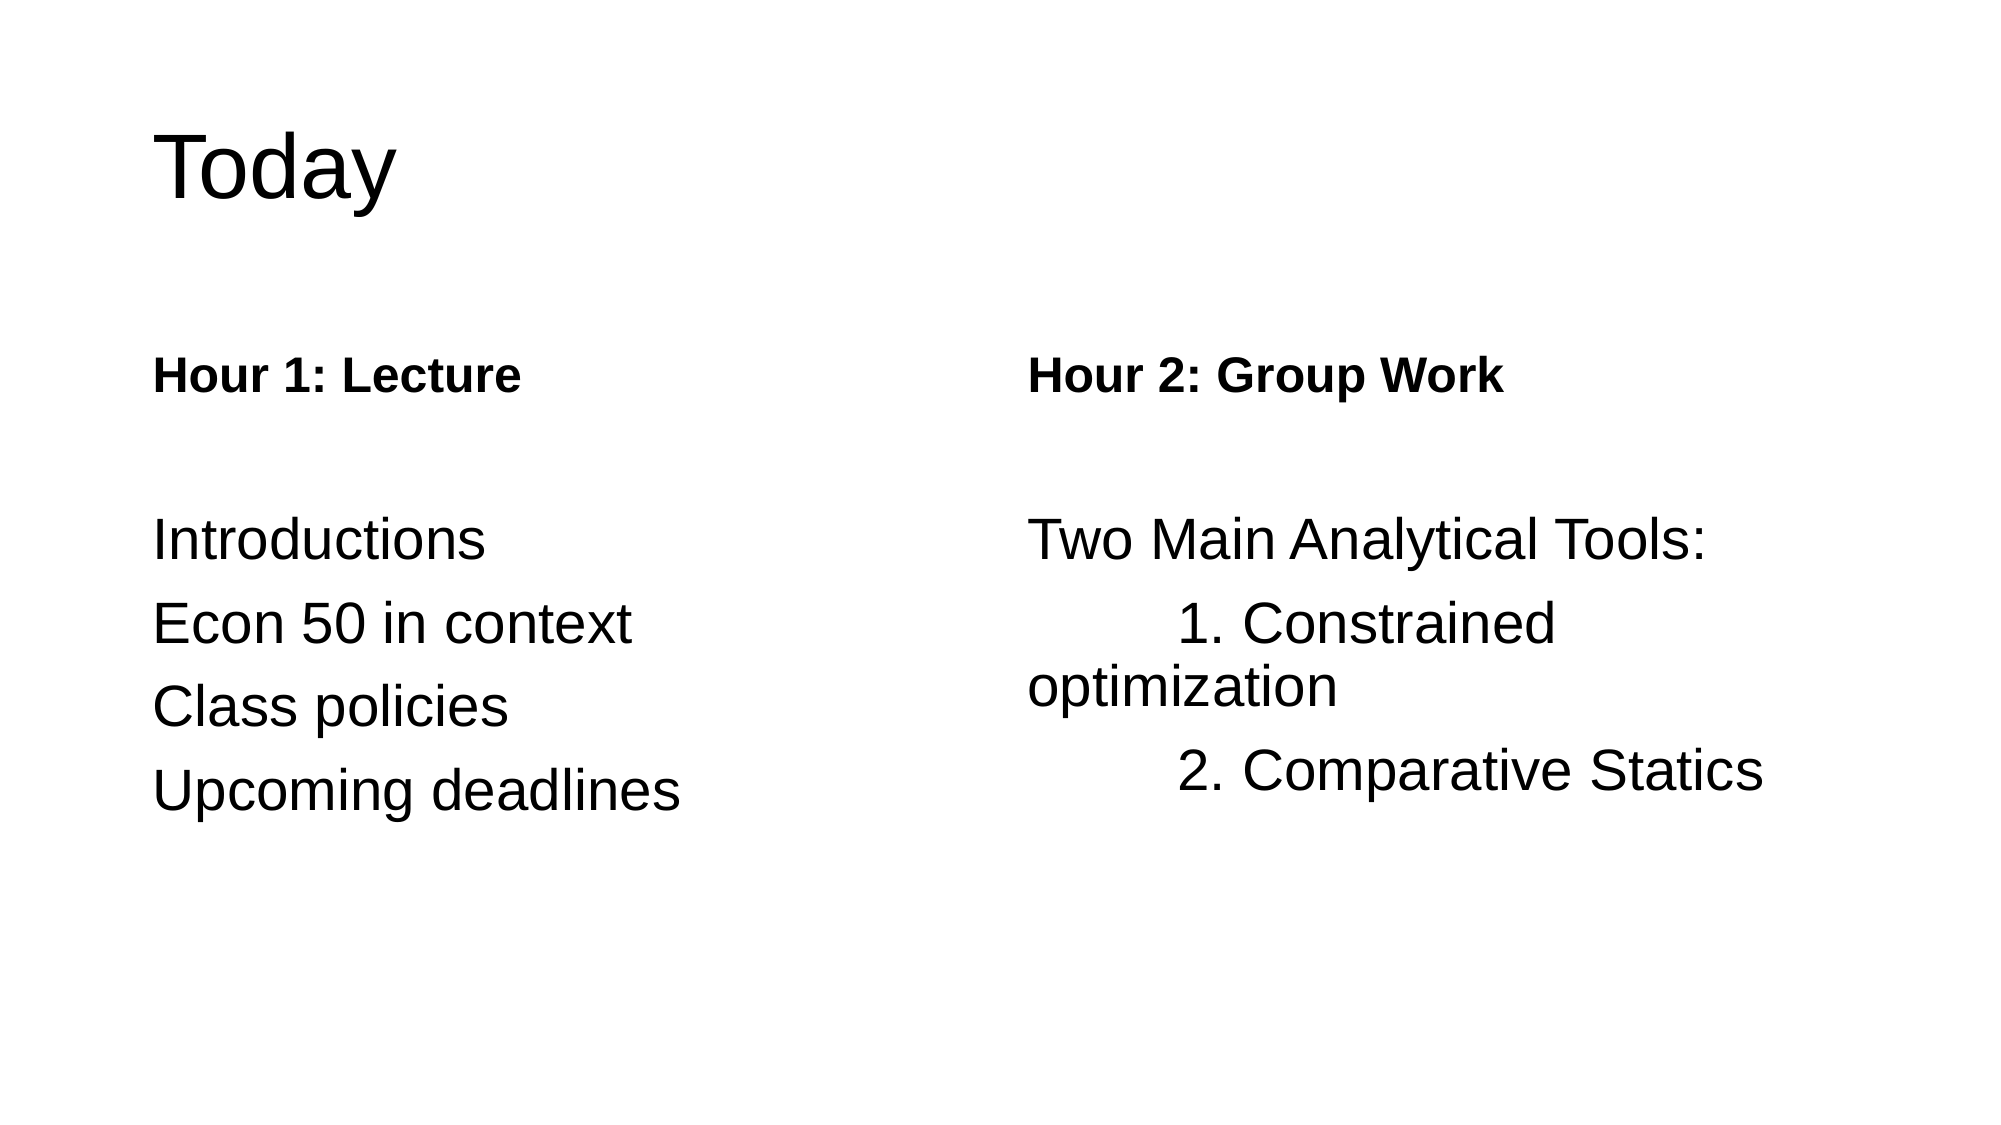

# Today
Hour 1: Lecture
Hour 2: Group Work

Introductions
Econ 50 in context
Class policies
Upcoming deadlines

Two Main Analytical Tools:
	1. Constrained optimization
	2. Comparative Statics